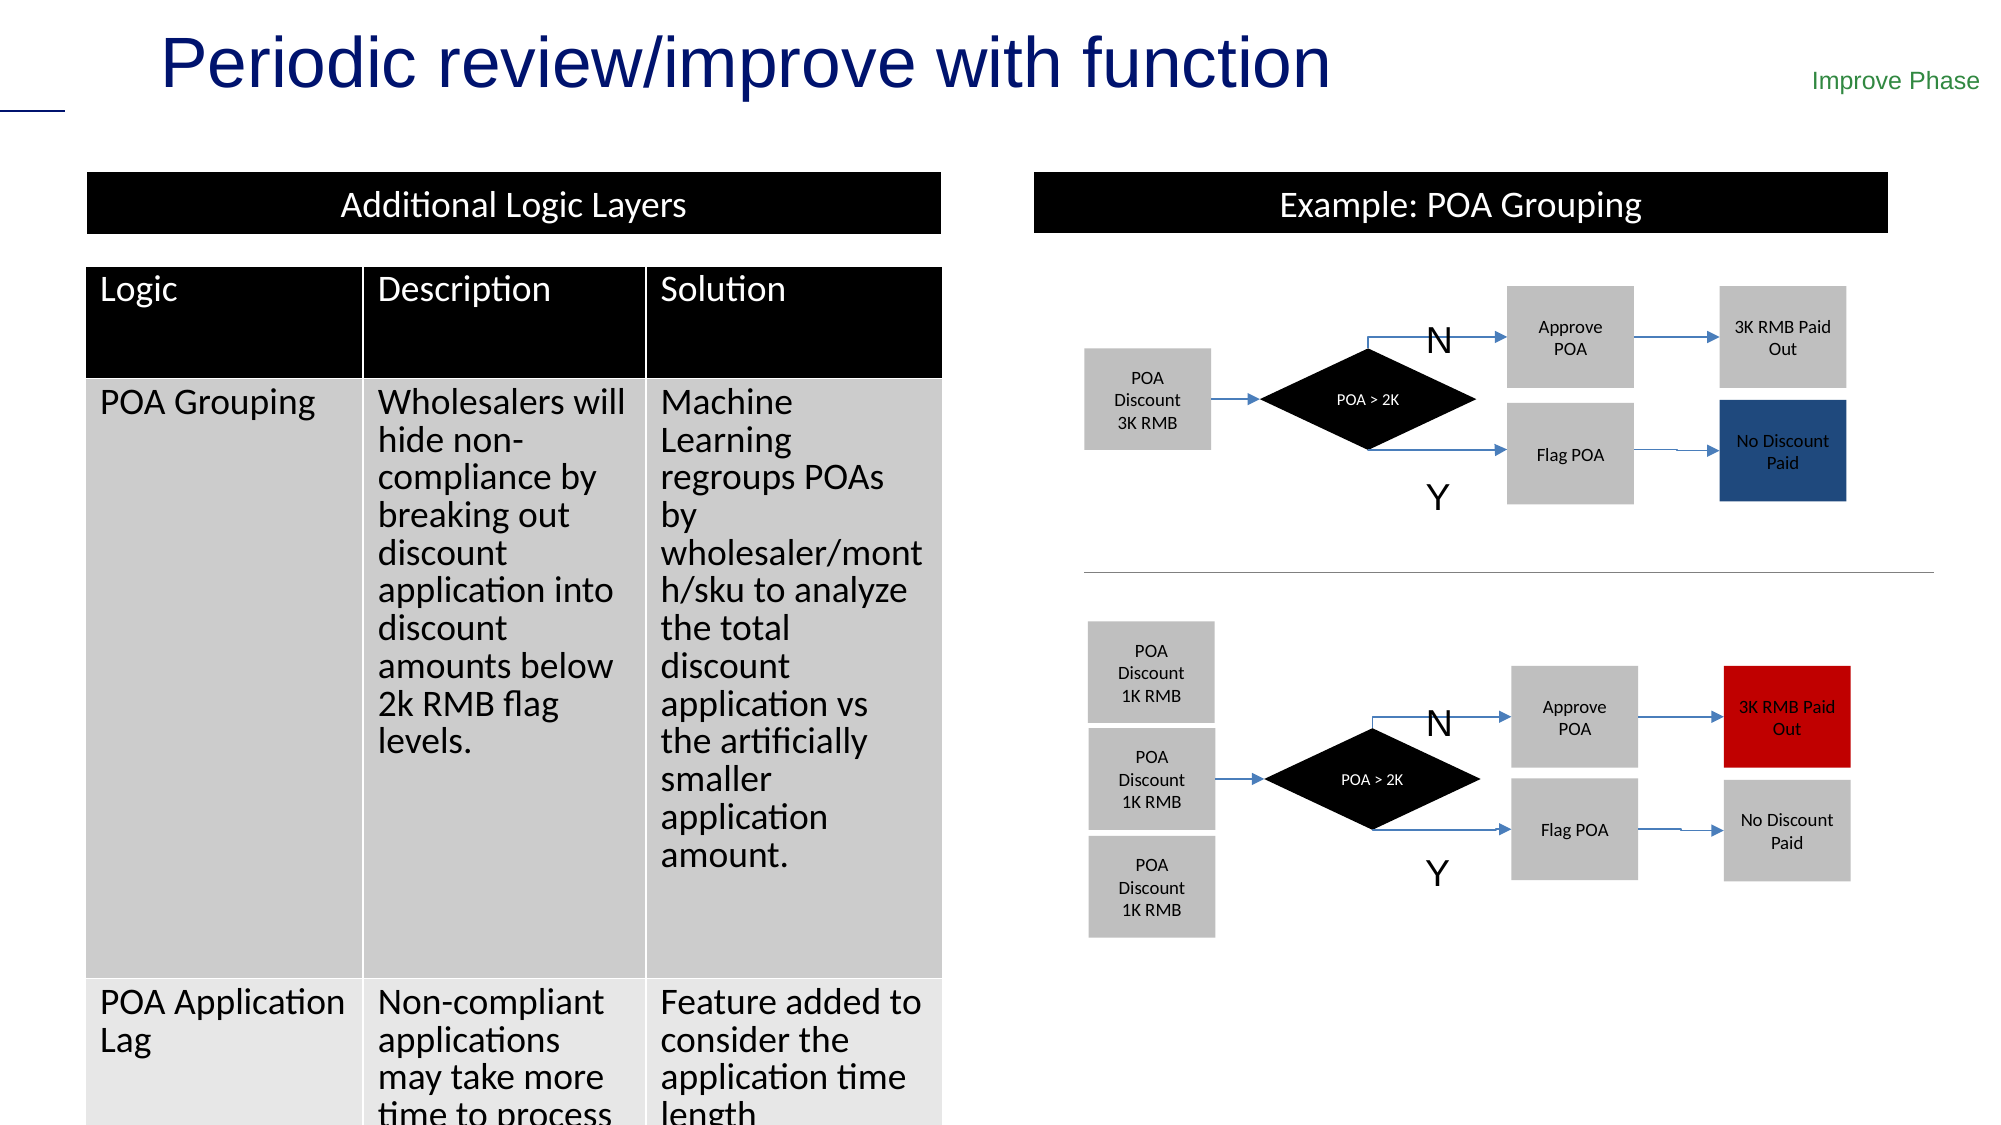

Slide Reference
Usage: Optional
Description:  Technical details of your selected solution(s).
Instructions:  Document any technical considerations of your design here.  This could be supporting technology, design diagrams, specifications, requirements, etc.
*May require multiple slides*
# Periodic review/improve with function

Improve Phase
Example: POA Grouping
Additional Logic Layers
| Logic | Description | Solution |
| --- | --- | --- |
| POA Grouping | Wholesalers will hide non-compliance by breaking out discount application into discount amounts below 2k RMB flag levels. | Machine Learning regroups POAs by wholesaler/month/sku to analyze the total discount application vs the artificially smaller application amount. |
| POA Application Lag | Non-compliant applications may take more time to process as fake evidence and standard in process flagging would delay application time | Feature added to consider the application time length |
3K RMB Paid Out
Approve POA
N
POA Discount
3K RMB
POA > 2K
No Discount Paid
Flag POA
Y
POA Discount
1K RMB
3K RMB Paid Out
Approve POA
N
POA Discount
1K RMB
POA > 2K
Flag POA
No Discount Paid
POA Discount
1K RMB
Y